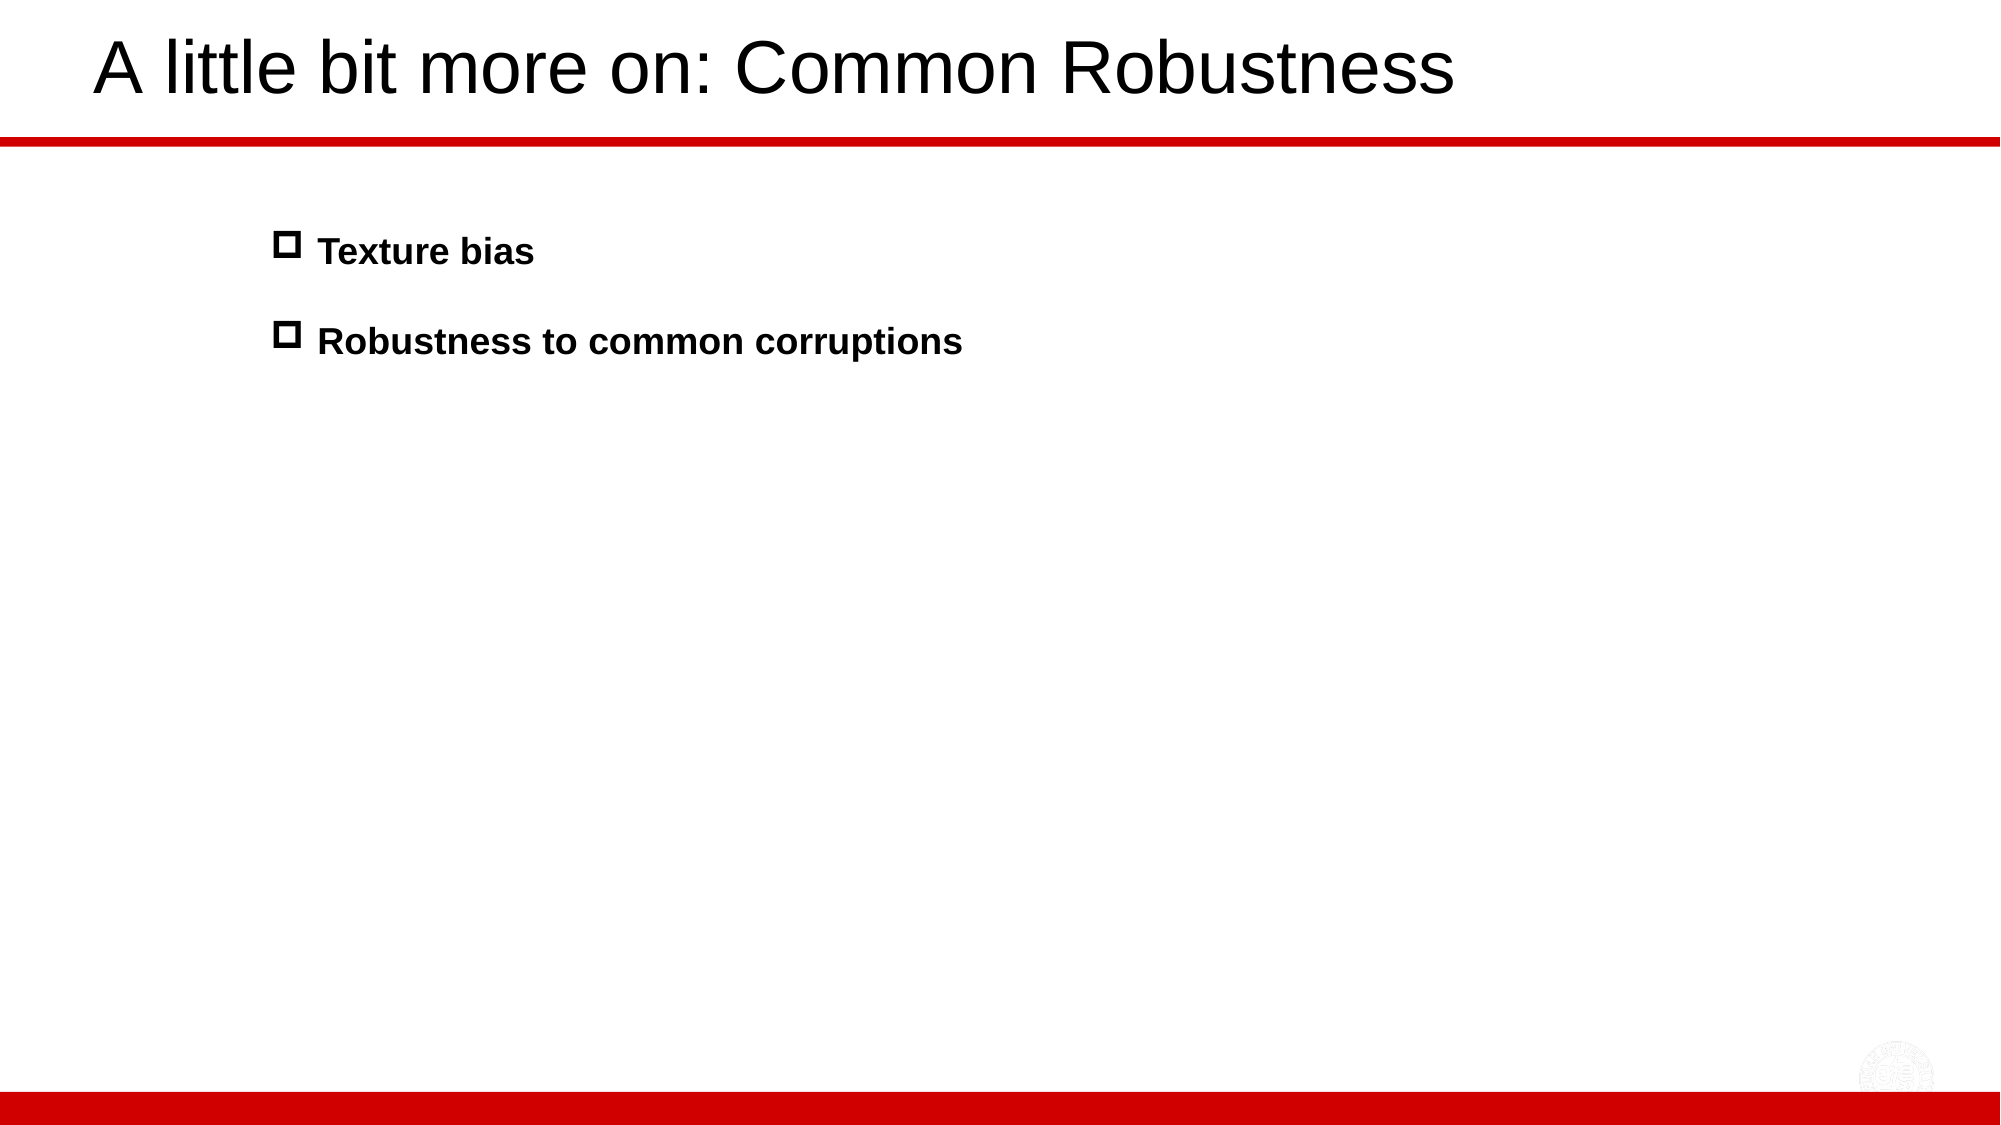

# A little bit more on: Common Robustness
Texture bias

Robustness to common corruptions